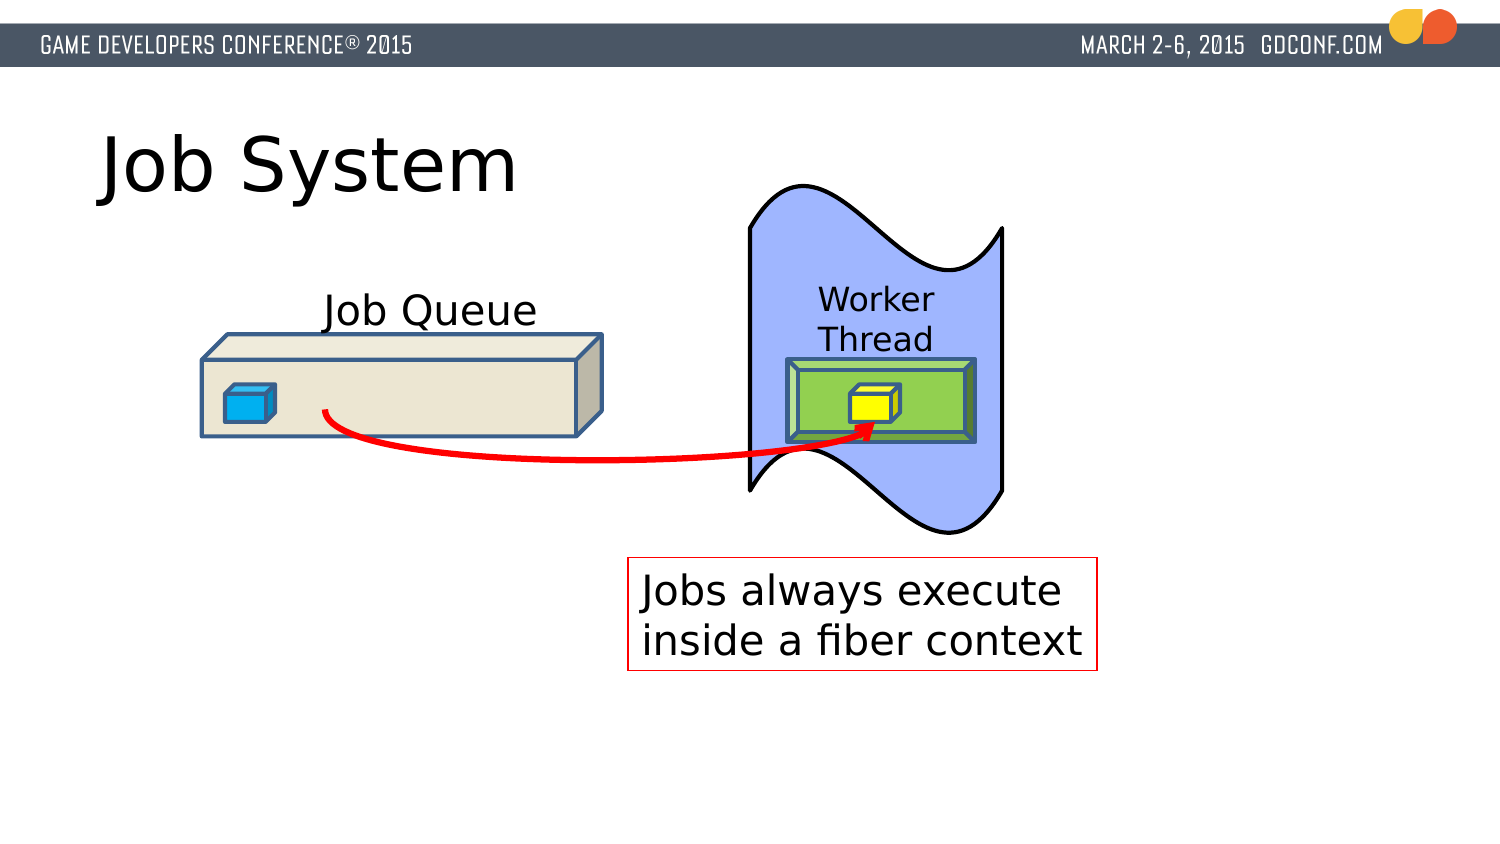

# Job System
Worker Thread
Job Queue

Jobs always execute inside a fiber context